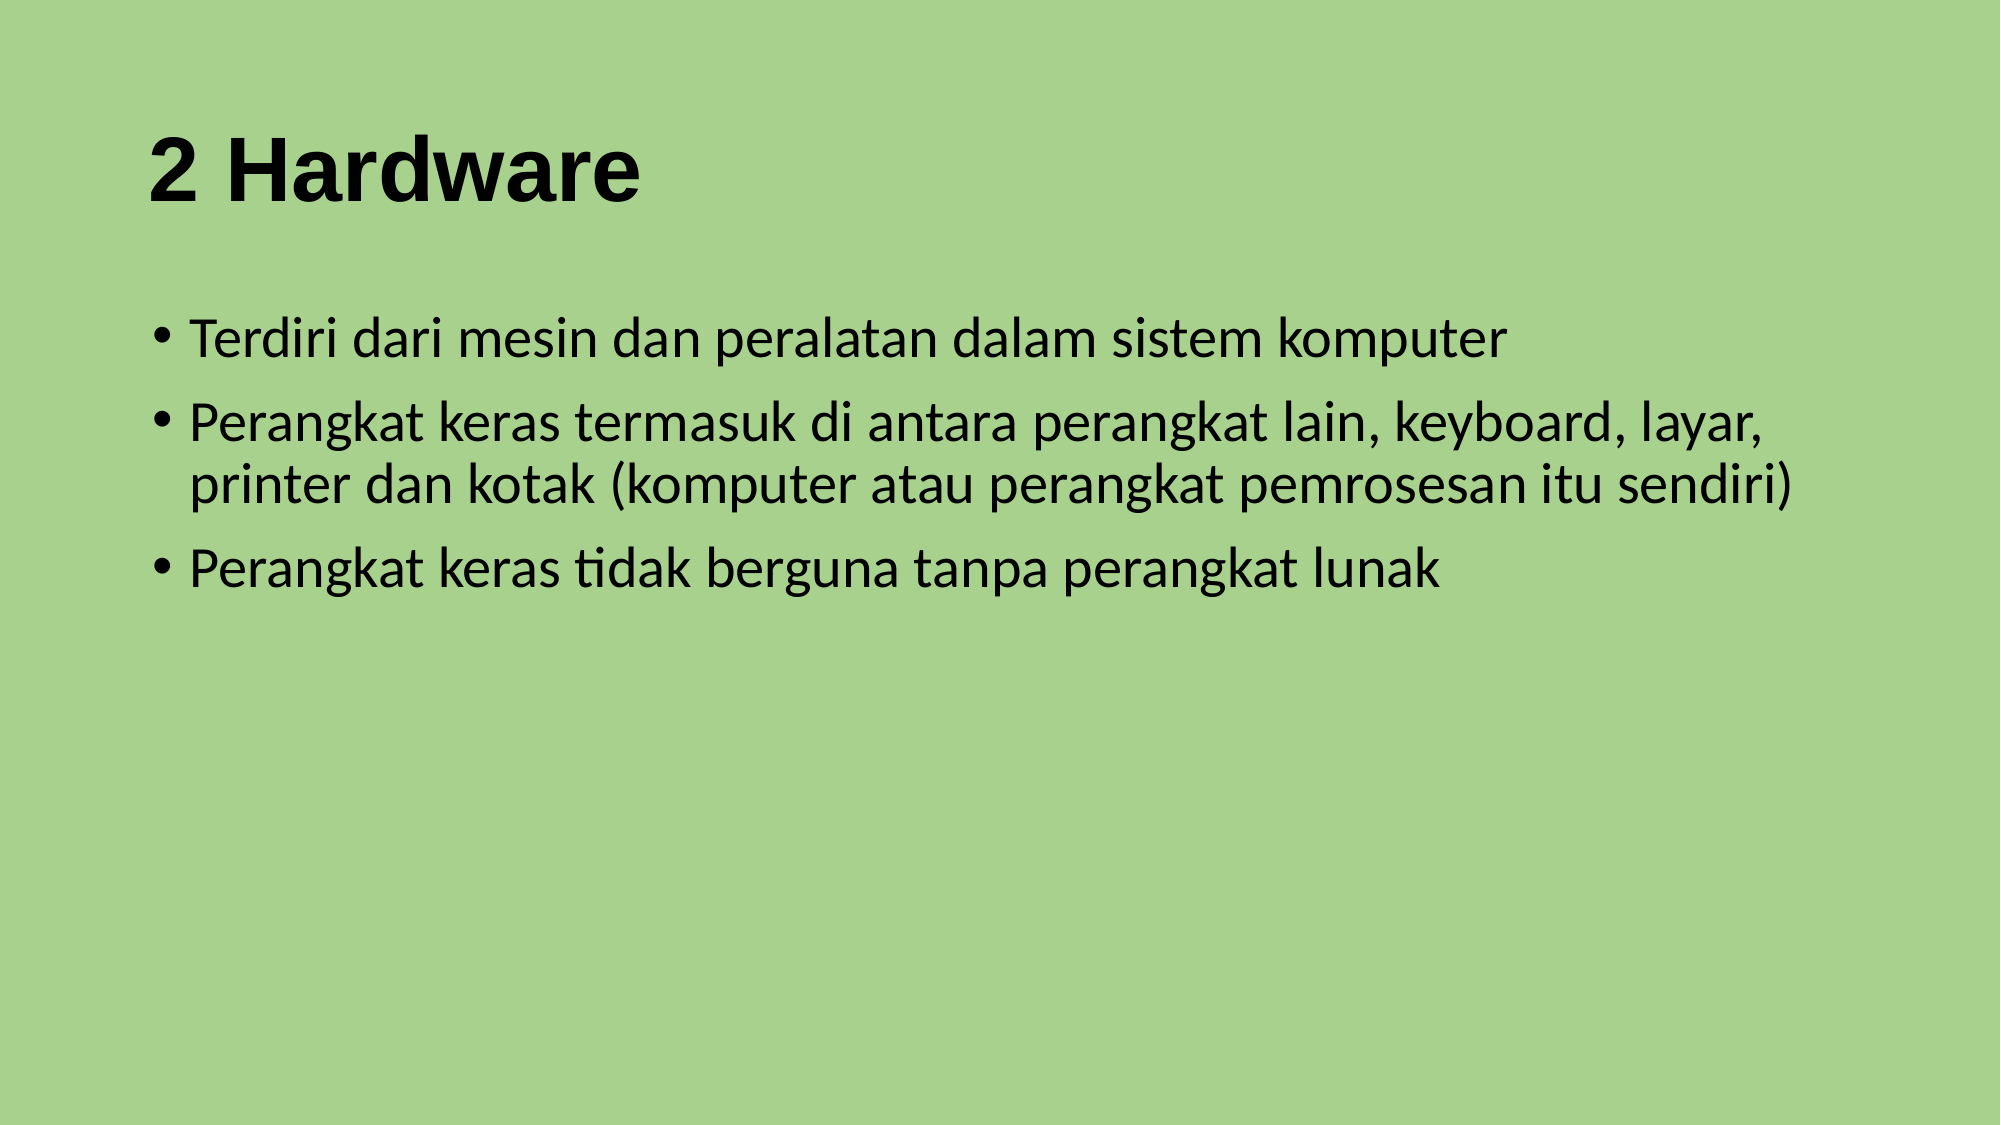

# 2 Hardware

Terdiri dari mesin dan peralatan dalam sistem komputer
Perangkat keras termasuk di antara perangkat lain, keyboard, layar, printer dan kotak (komputer atau perangkat pemrosesan itu sendiri)
Perangkat keras tidak berguna tanpa perangkat lunak